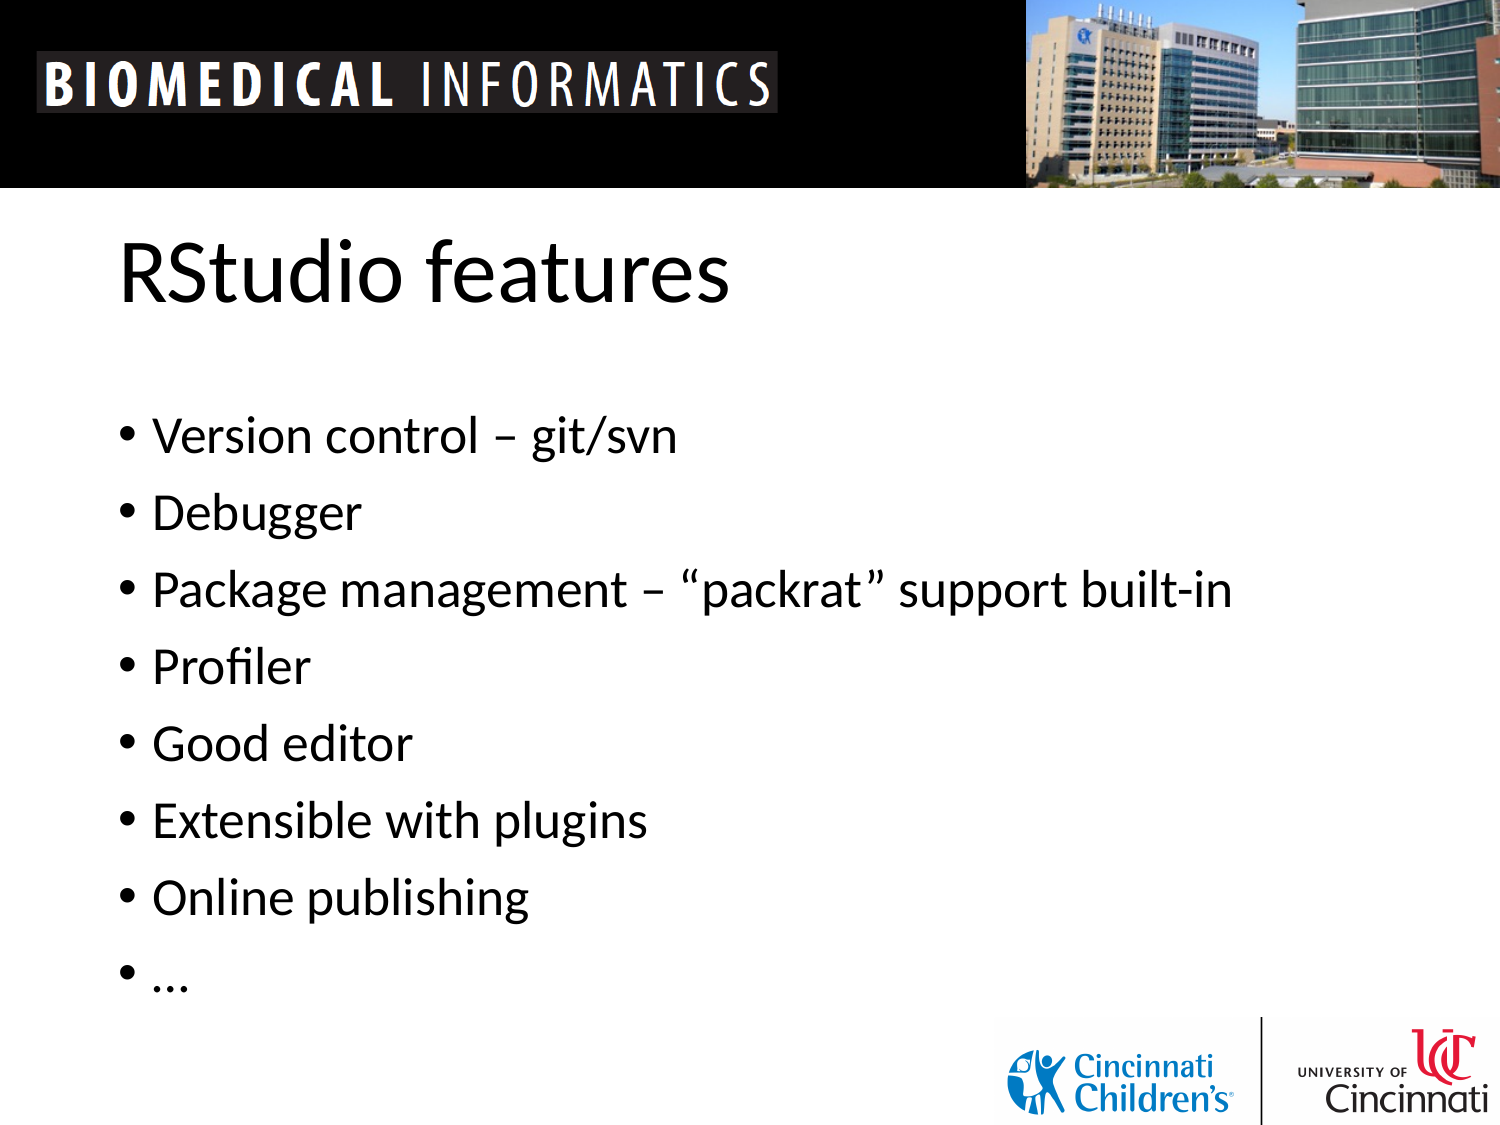

# RStudio features
Version control – git/svn
Debugger
Package management – “packrat” support built-in
Profiler
Good editor
Extensible with plugins
Online publishing
…